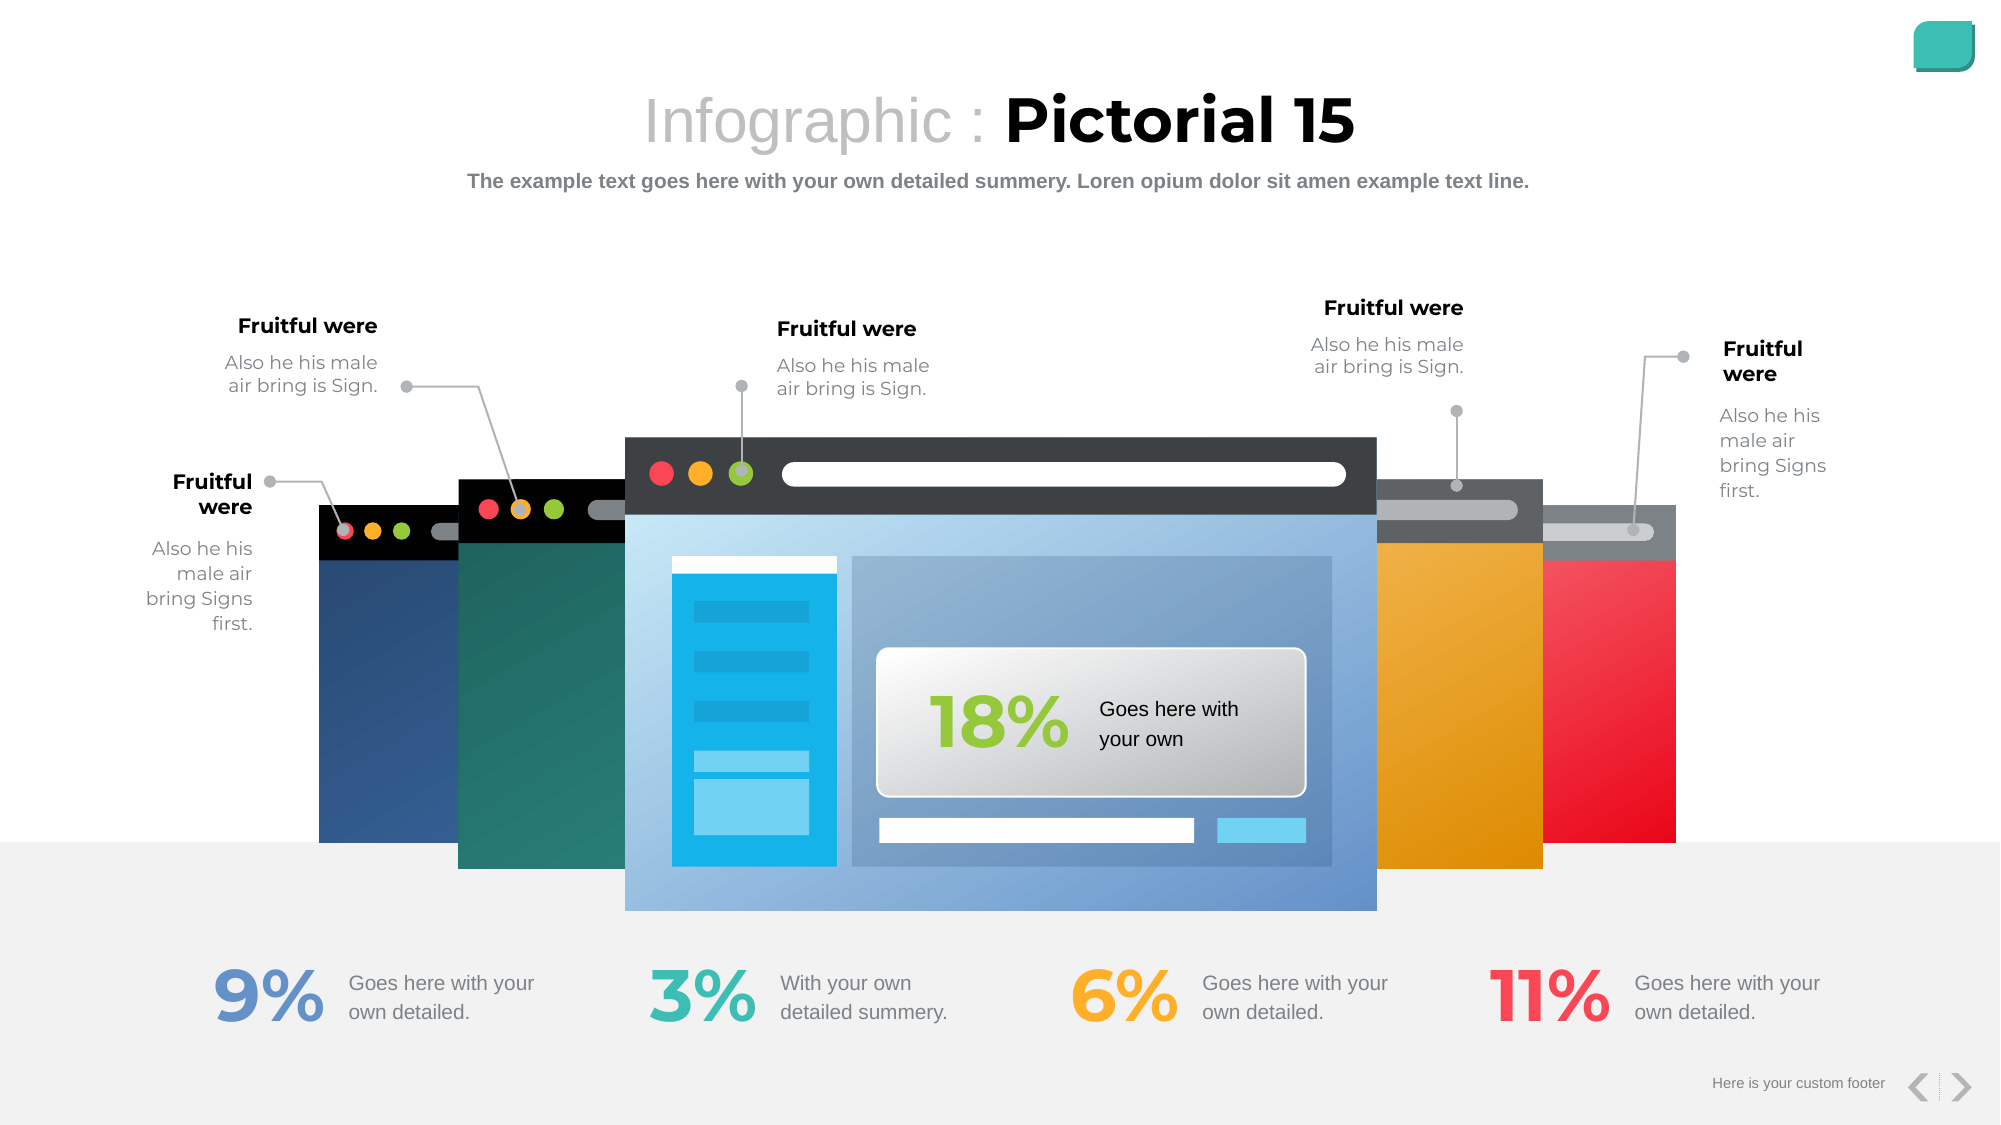

75
Infographic : Pictorial 15
The example text goes here with your own detailed summery. Loren opium dolor sit amen example text line.
Fruitful were
Fruitful were
Fruitful were
Also he his male air bring is Sign.
Fruitful were
Also he his male air bring is Sign.
Also he his male air bring is Sign.

Also he his male air bring Signs first.

Fruitful were

Also he his male air bring Signs first.
18%
Goes here with your own

9%
3%
6%
11%
Goes here with your own detailed.
With your own detailed summery.
Goes here with your own detailed.
Goes here with your own detailed.
Here is your custom footer